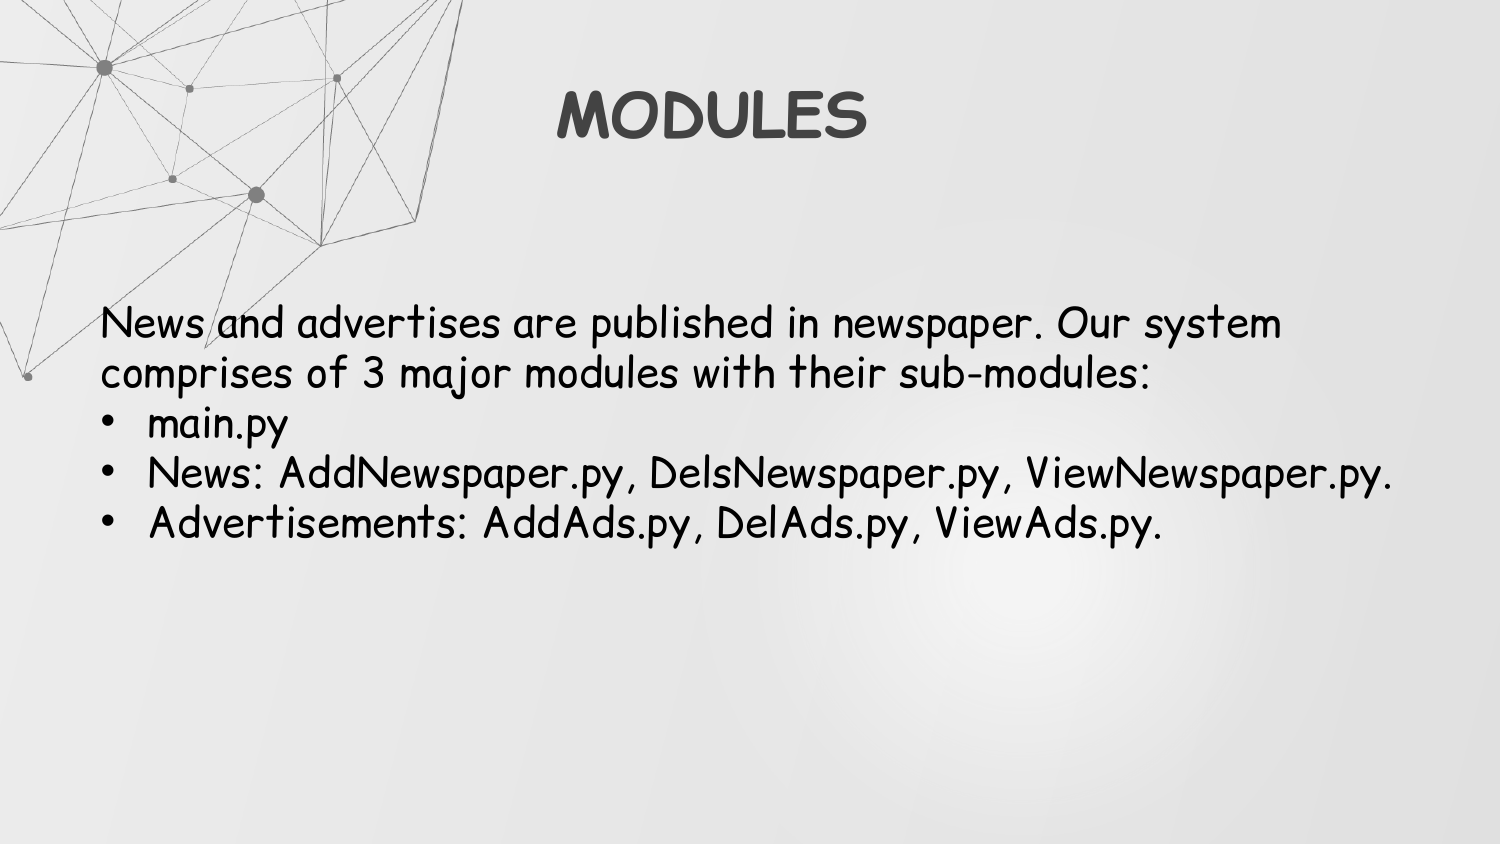

MODULES
News and advertises are published in newspaper. Our system comprises of 3 major modules with their sub-modules:
main.py
News: AddNewspaper.py, DelsNewspaper.py, ViewNewspaper.py.
Advertisements: AddAds.py, DelAds.py, ViewAds.py.